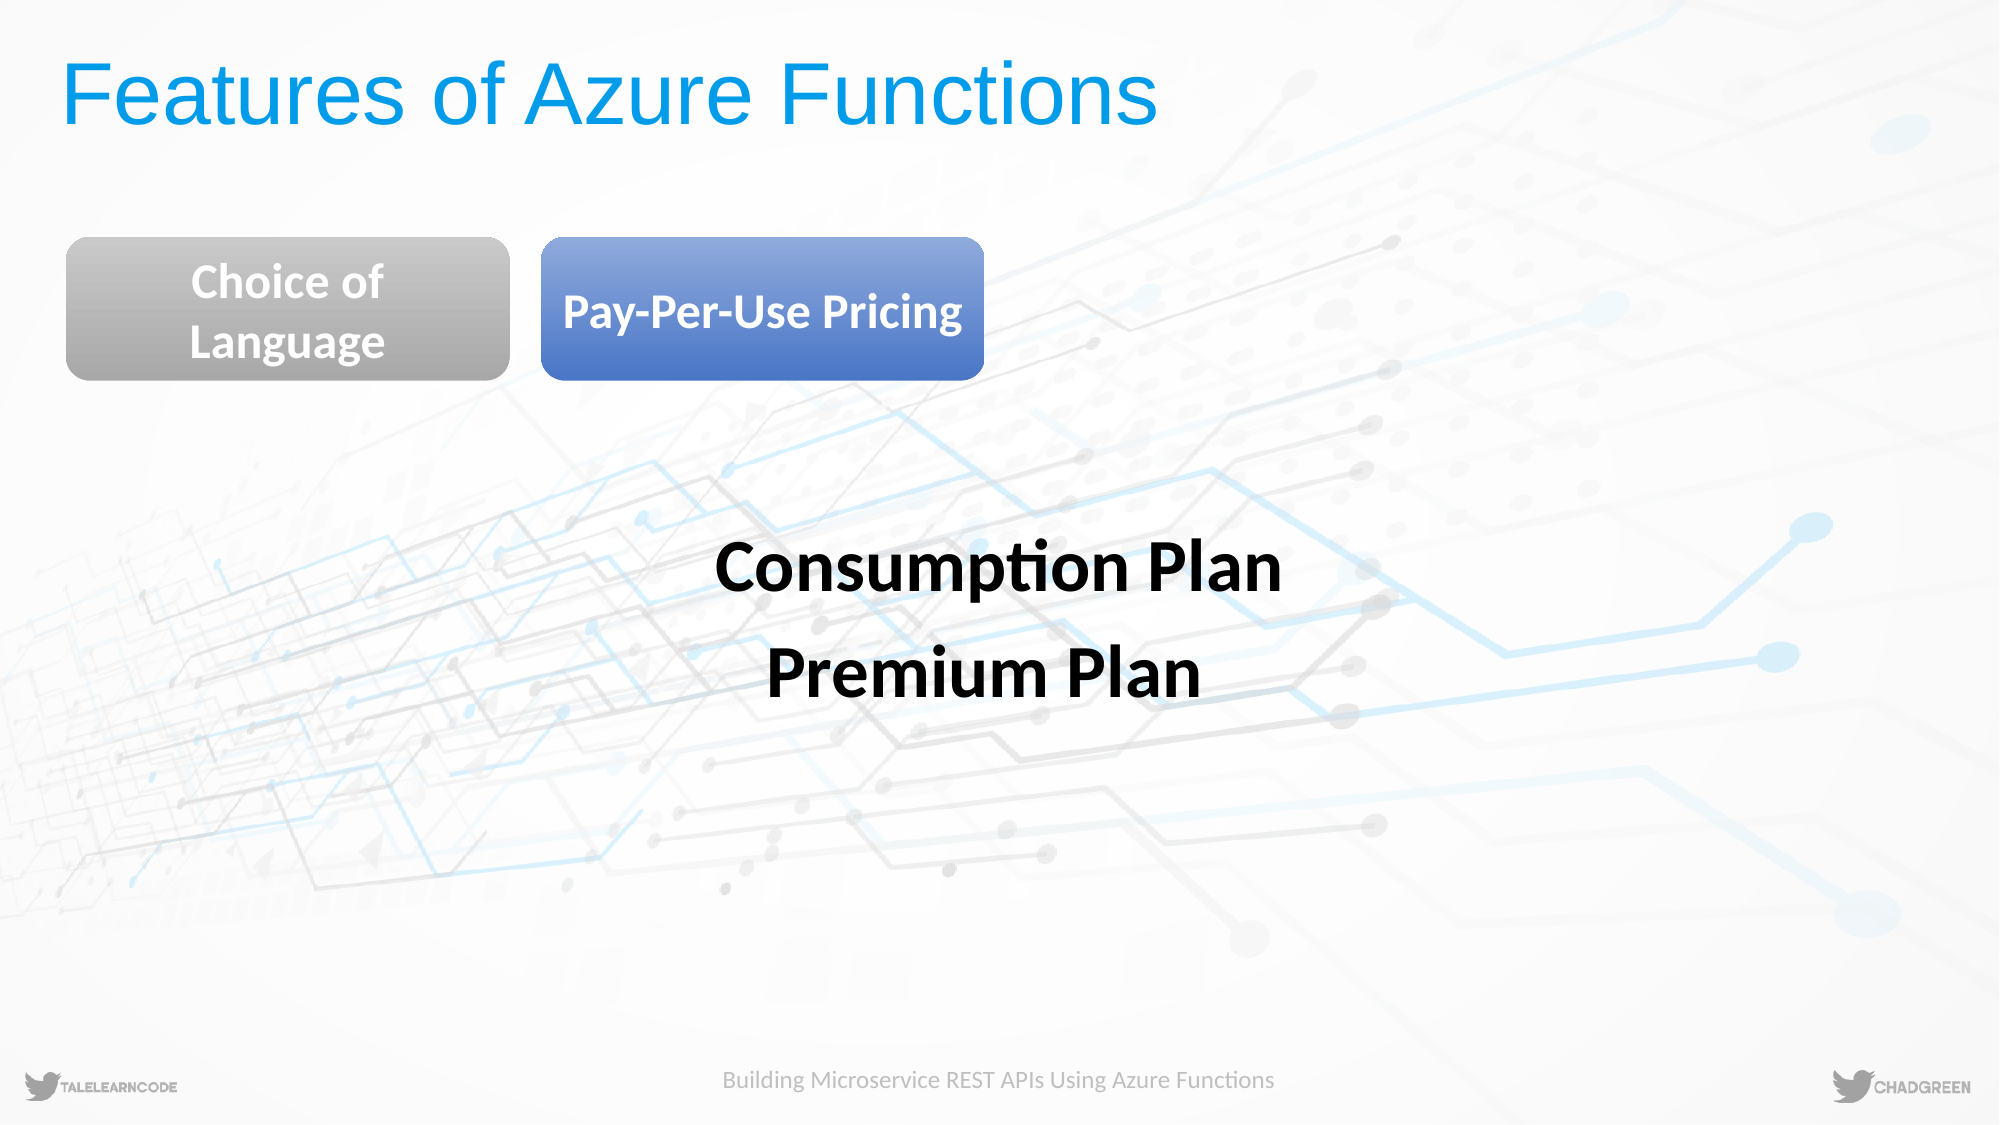

# Features of Azure Functions
Choice of Language
Pay-Per-Use Pricing
Consumption Plan
Premium Plan